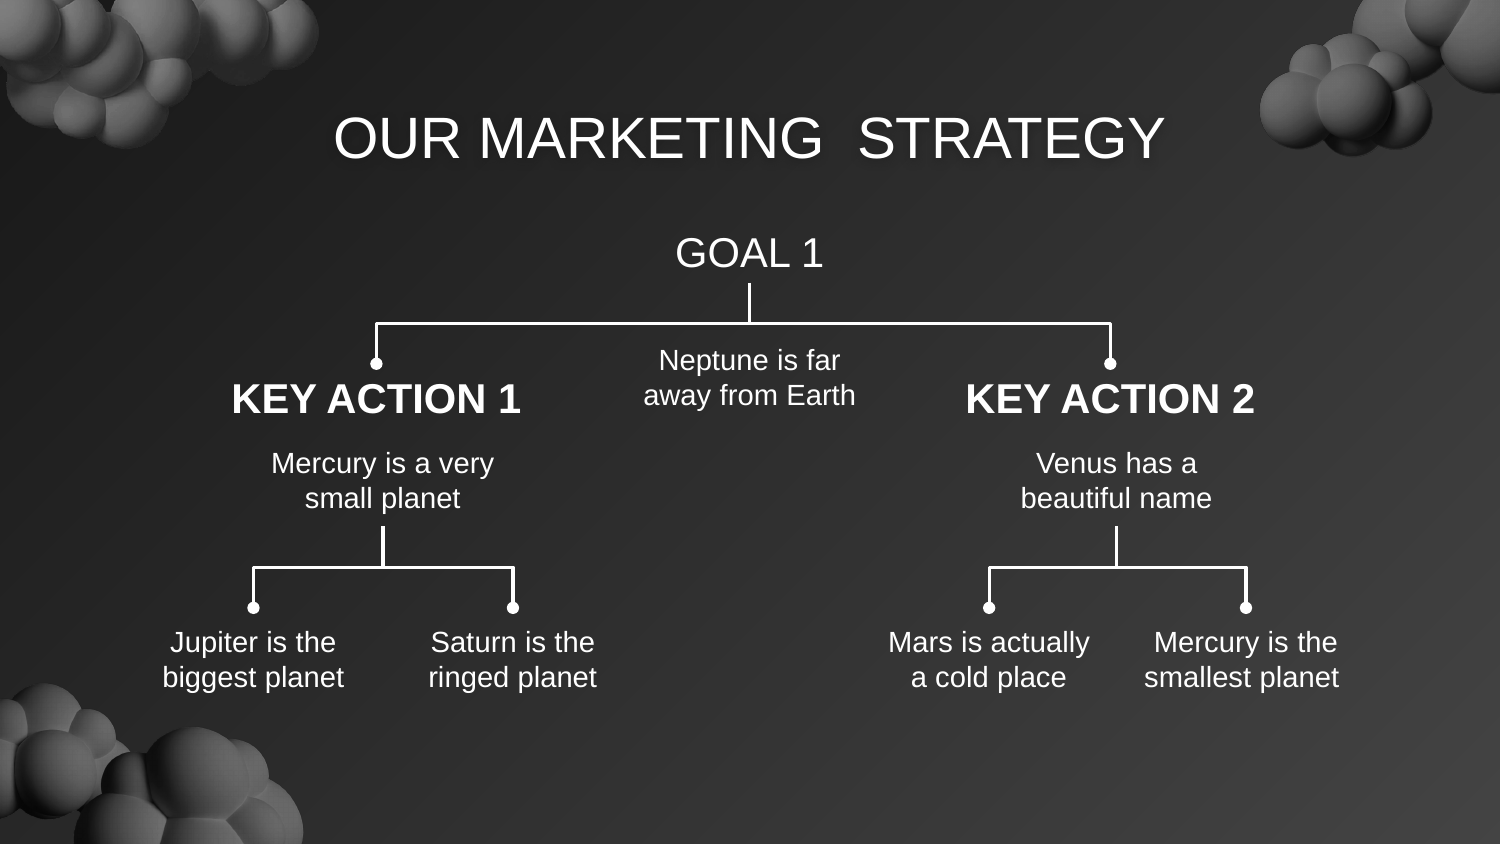

# OUR MARKETING  STRATEGY
GOAL 1
Neptune is far away from Earth
KEY ACTION 1
KEY ACTION 2
Mercury is a very small planet
Venus has a beautiful name
Jupiter is the biggest planet
Saturn is the ringed planet
Mars is actually a cold place

Mercury is the smallest planet